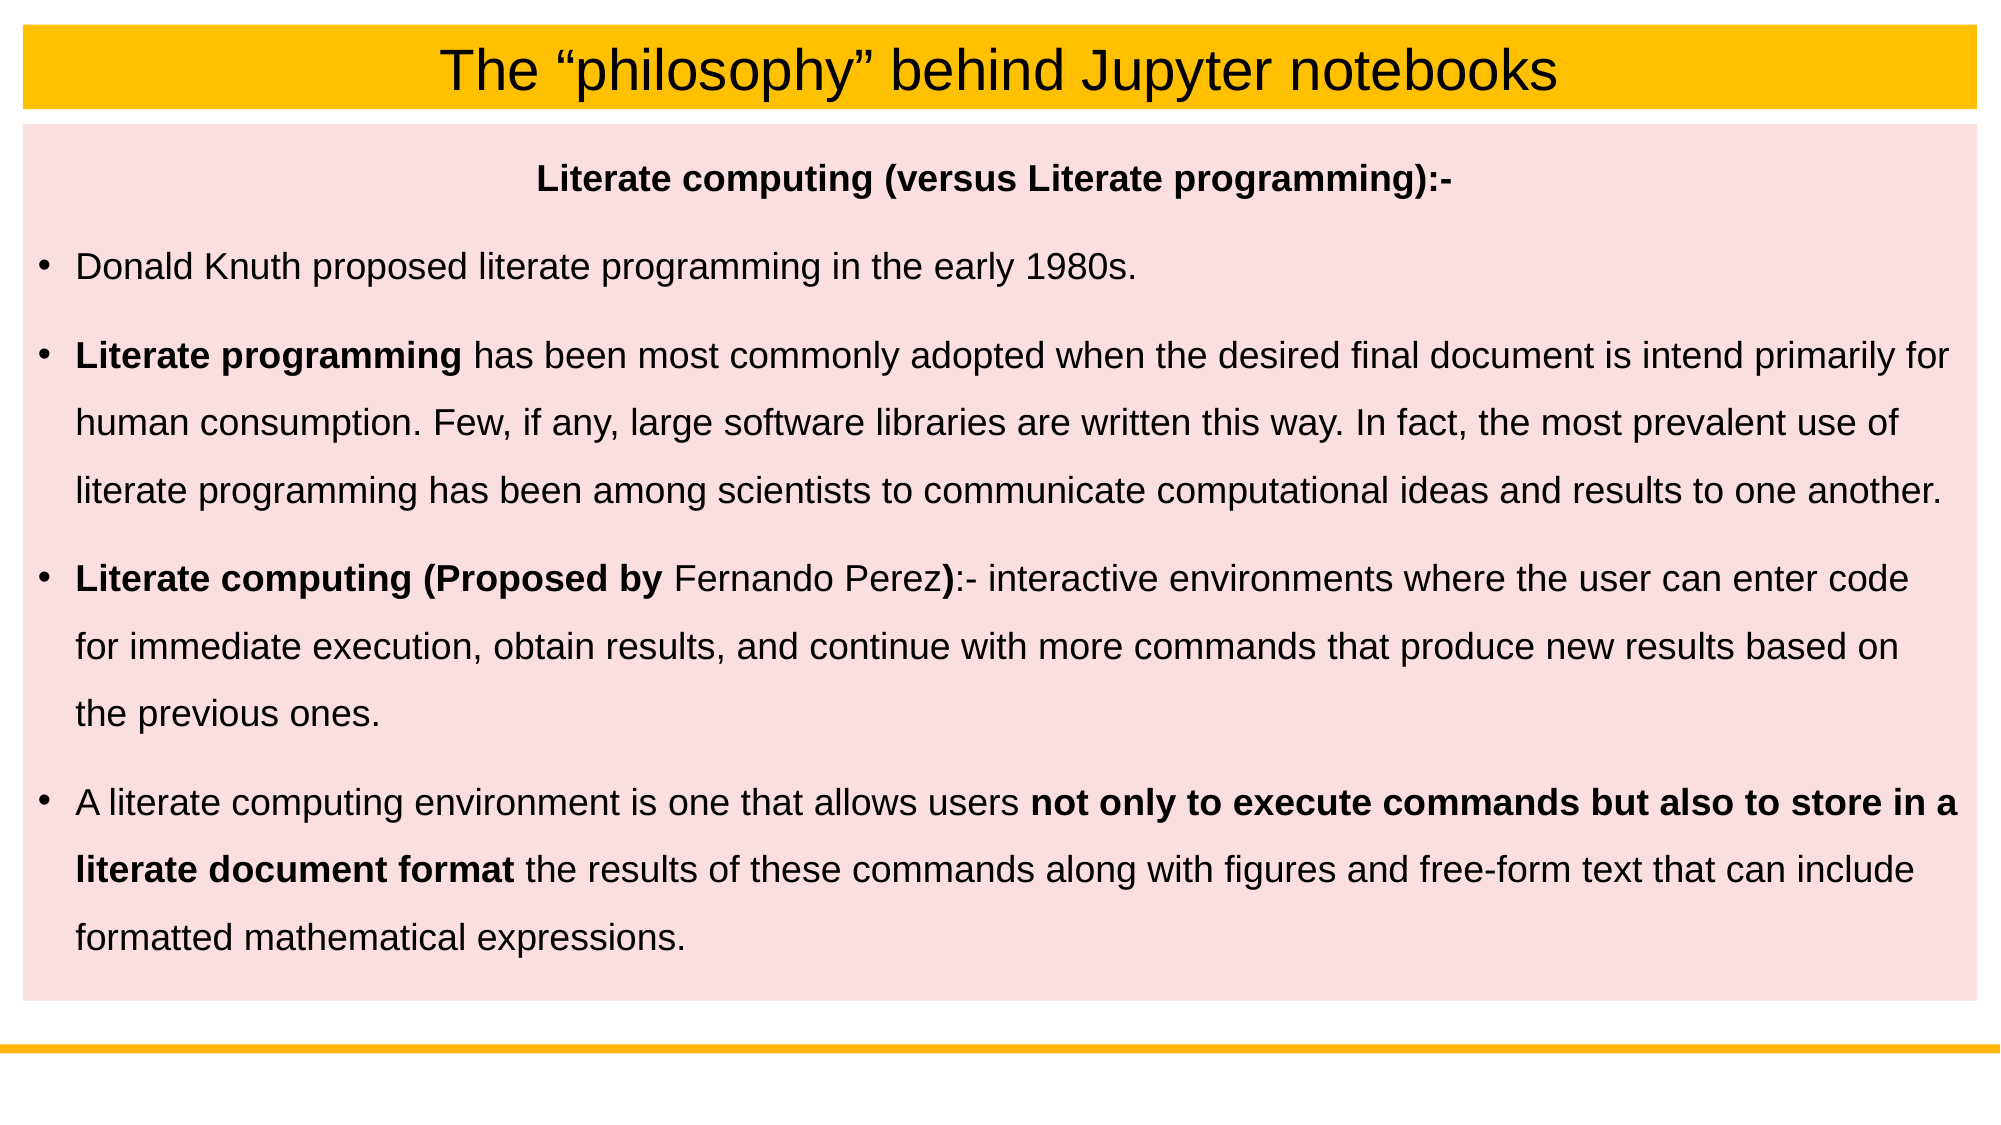

The “philosophy” behind Jupyter notebooks
Literate computing (versus Literate programming):-
Donald Knuth proposed literate programming in the early 1980s.
Literate programming has been most commonly adopted when the desired final document is intend primarily for human consumption. Few, if any, large software libraries are written this way. In fact, the most prevalent use of literate programming has been among scientists to communicate computational ideas and results to one another.
Literate computing (Proposed by Fernando Perez):- interactive environments where the user can enter code for immediate execution, obtain results, and continue with more commands that produce new results based on the previous ones.
A literate computing environment is one that allows users not only to execute commands but also to store in a literate document format the results of these commands along with figures and free-form text that can include formatted mathematical expressions.